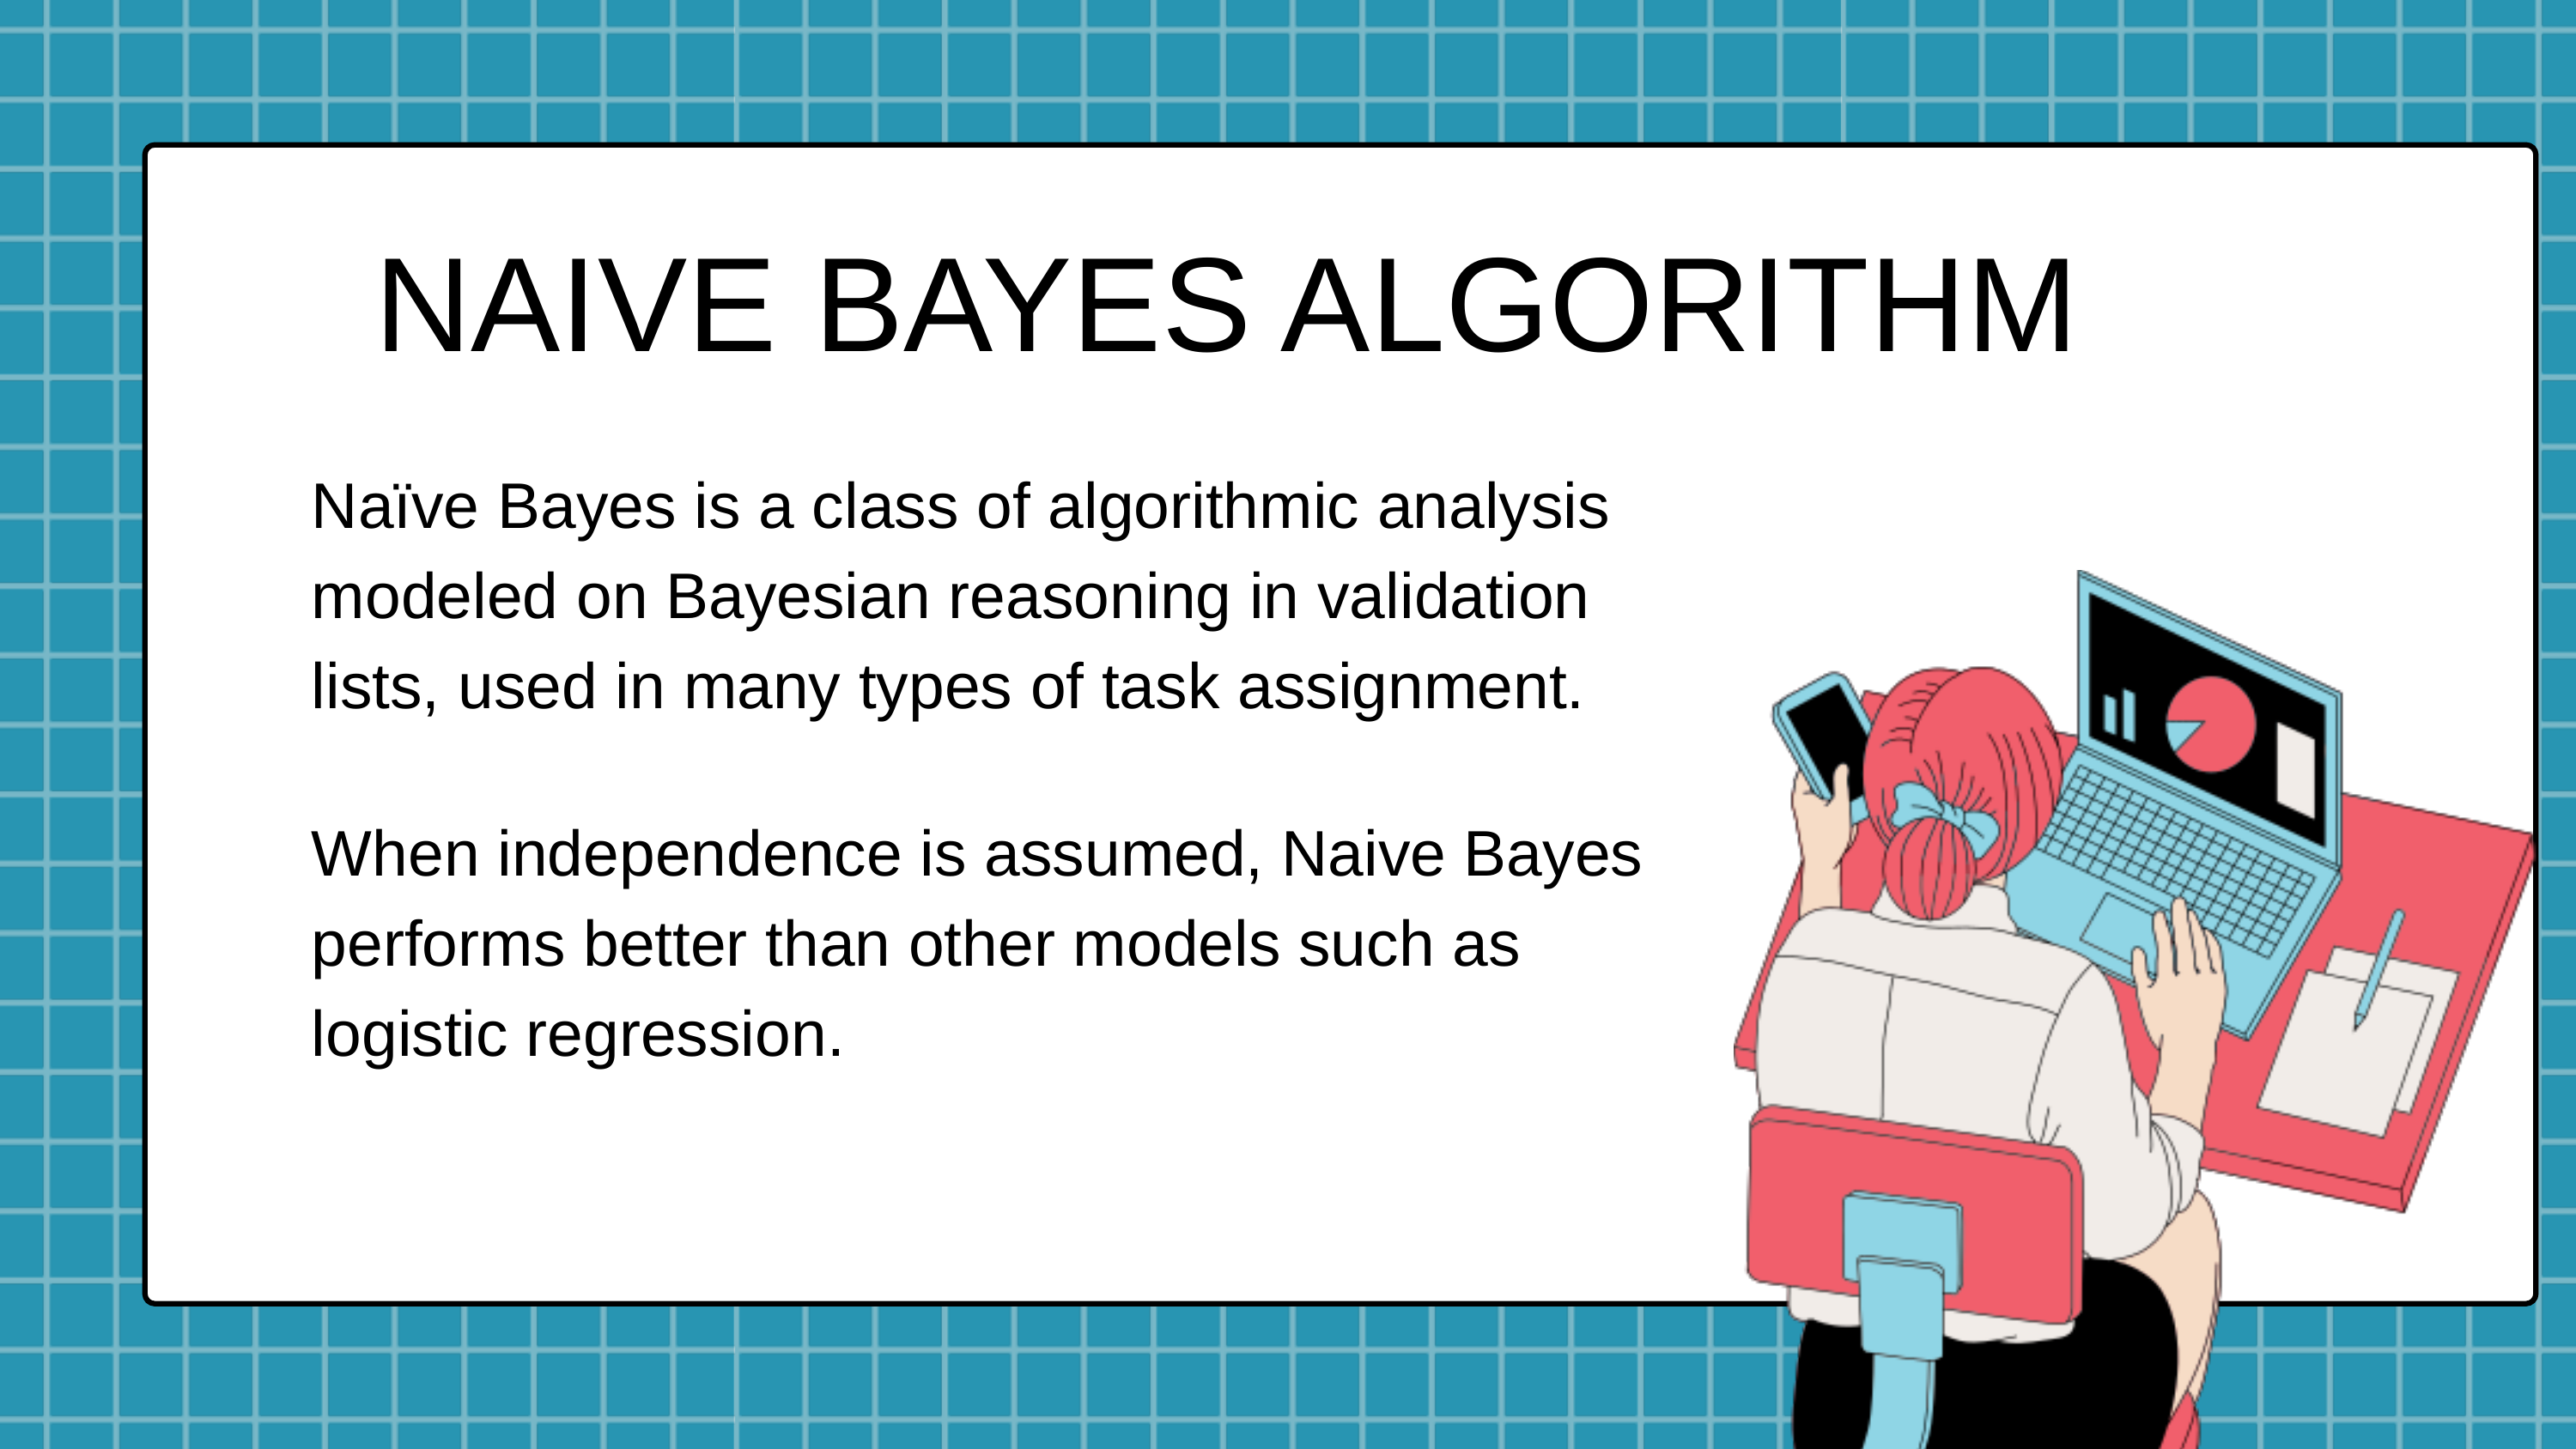

NAIVE BAYES ALGORITHM
Naïve Bayes is a class of algorithmic analysis modeled on Bayesian reasoning in validation lists, used in many types of task assignment.

When independence is assumed, Naive Bayes performs better than other models such as logistic regression.